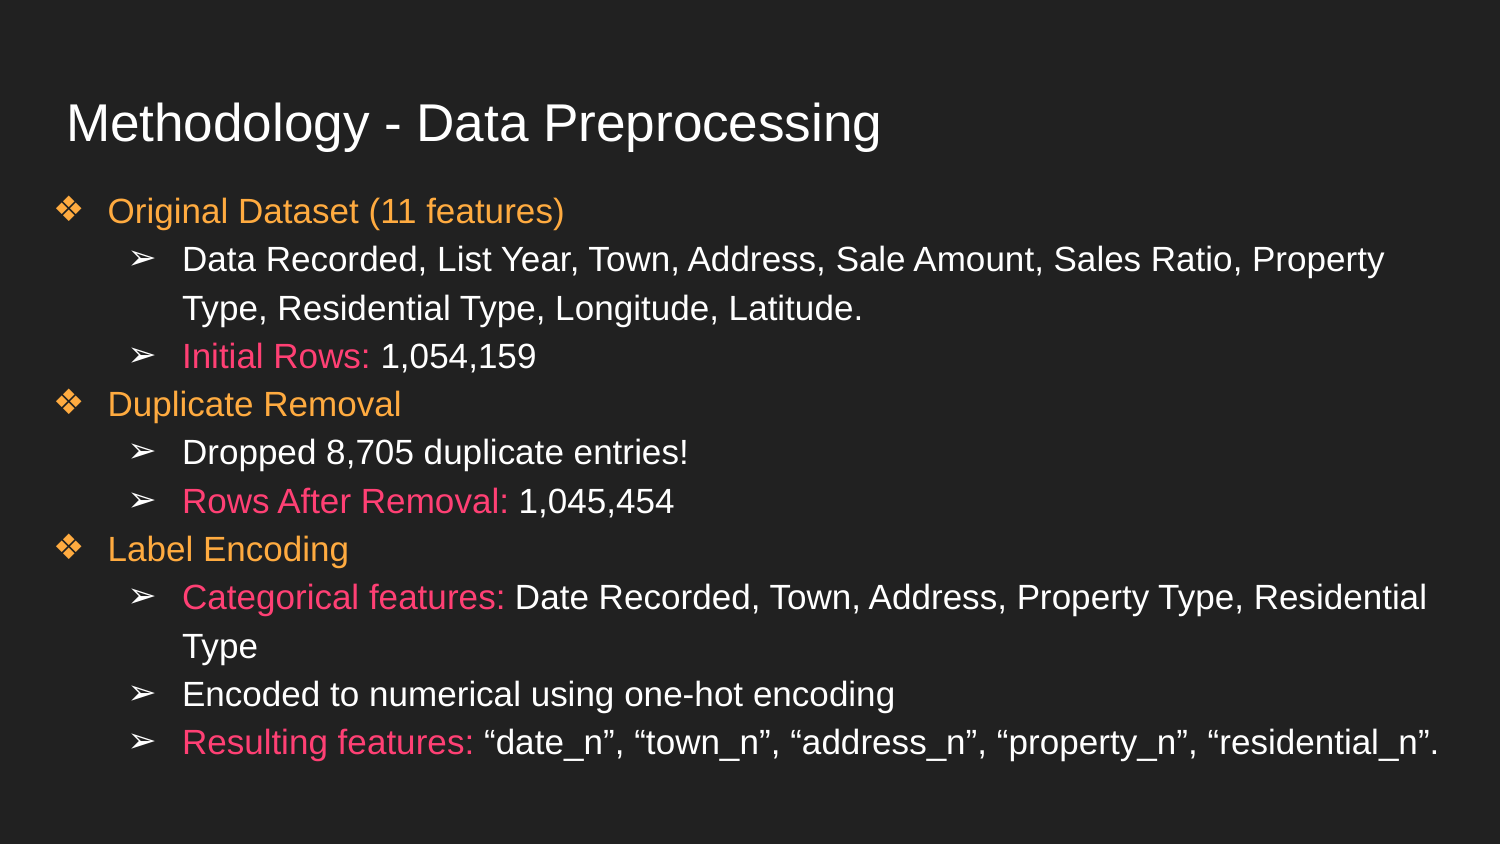

# Methodology - Data Preprocessing
Original Dataset (11 features)
Data Recorded, List Year, Town, Address, Sale Amount, Sales Ratio, Property Type, Residential Type, Longitude, Latitude.
Initial Rows: 1,054,159
Duplicate Removal
Dropped 8,705 duplicate entries!
Rows After Removal: 1,045,454
Label Encoding
Categorical features: Date Recorded, Town, Address, Property Type, Residential Type
Encoded to numerical using one-hot encoding
Resulting features: “date_n”, “town_n”, “address_n”, “property_n”, “residential_n”.